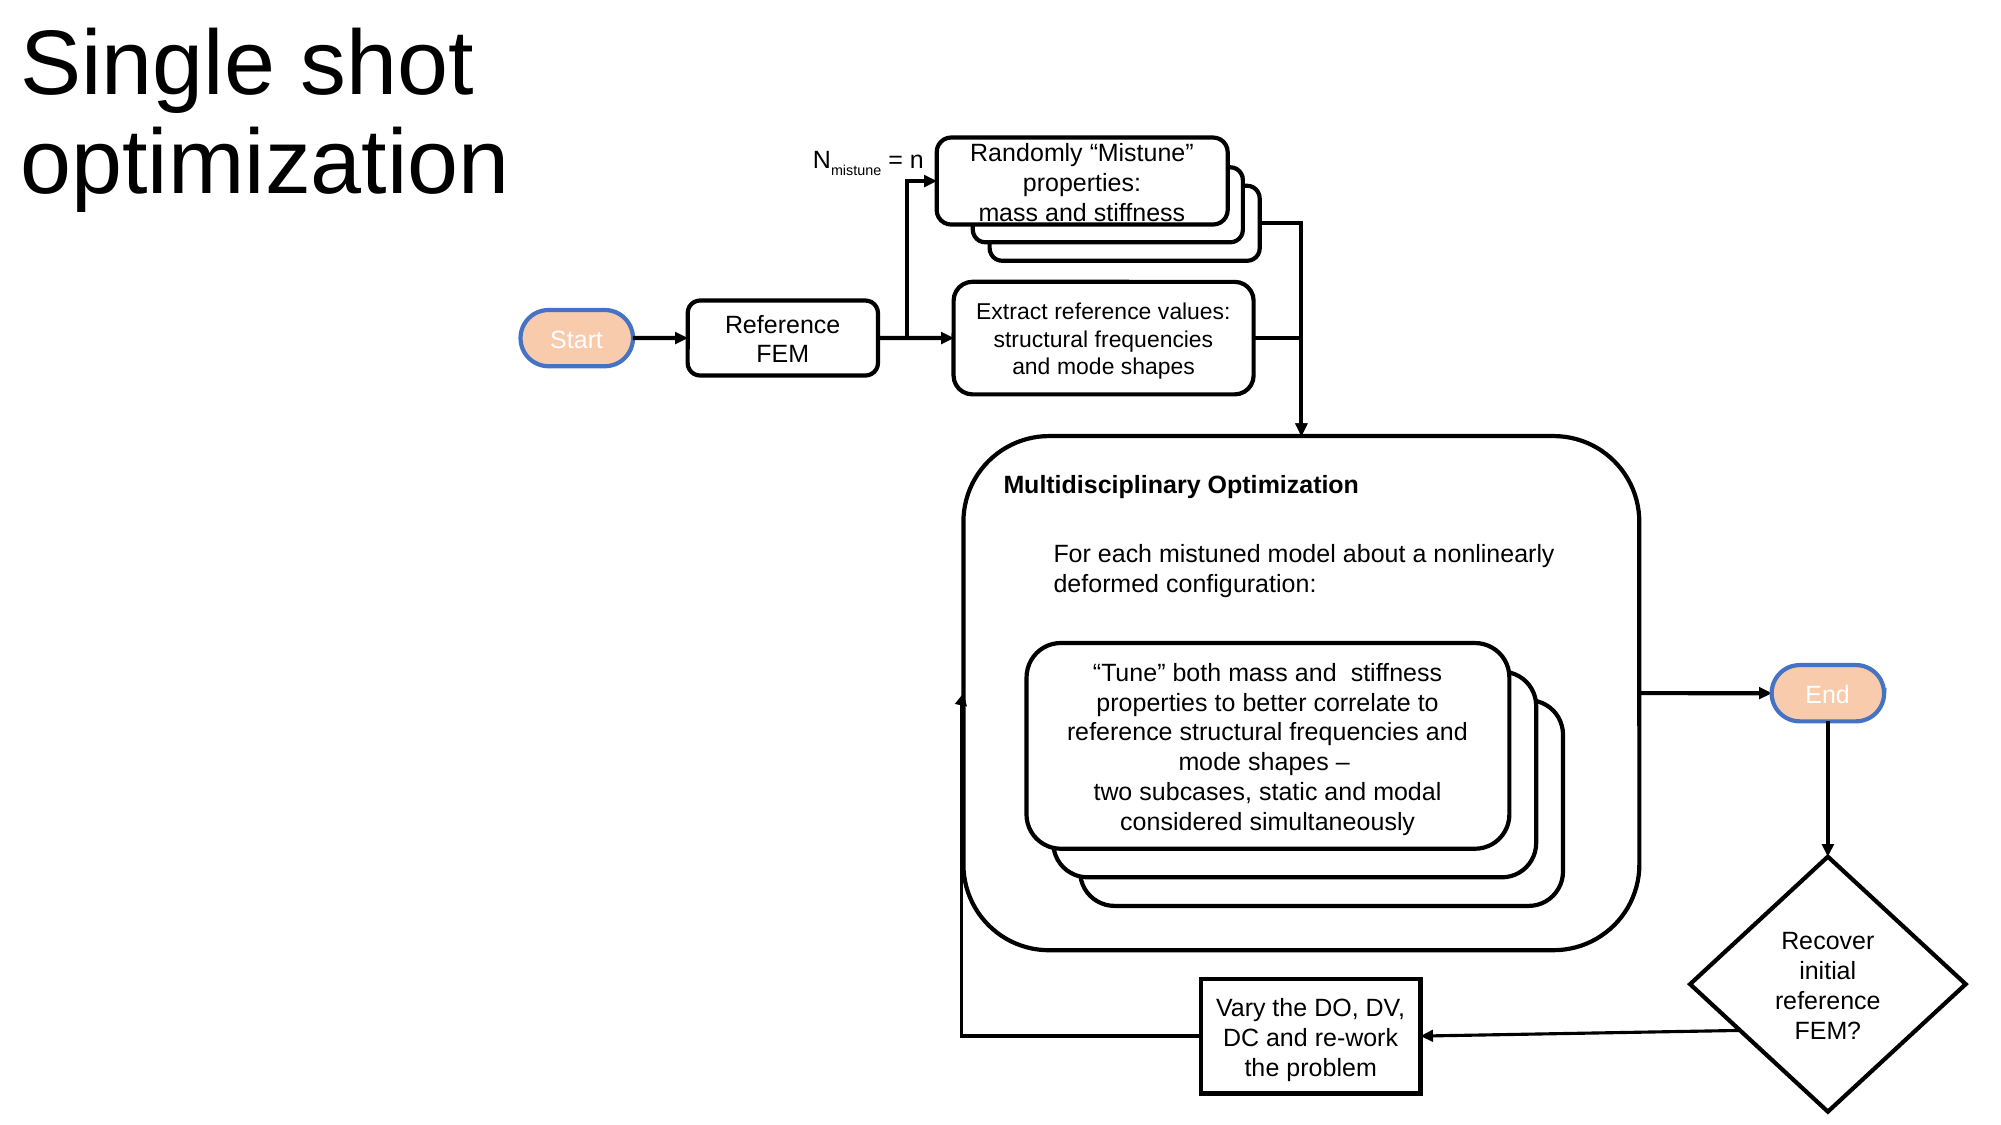

# Single shot optimization
Nmistune = n
Randomly “Mistune” properties:
mass and stiffness

Extract reference values:
structural frequencies and mode shapes
Reference FEM
Start
Multidisciplinary Optimization
For each mistuned model about a nonlinearly deformed configuration:
“Tune” both mass and  stiffness properties to better correlate to reference structural frequencies and mode shapes –
two subcases, static and modal considered simultaneously

End
Recover initial reference FEM?
Vary the DO, DV, DC and re-work the problem